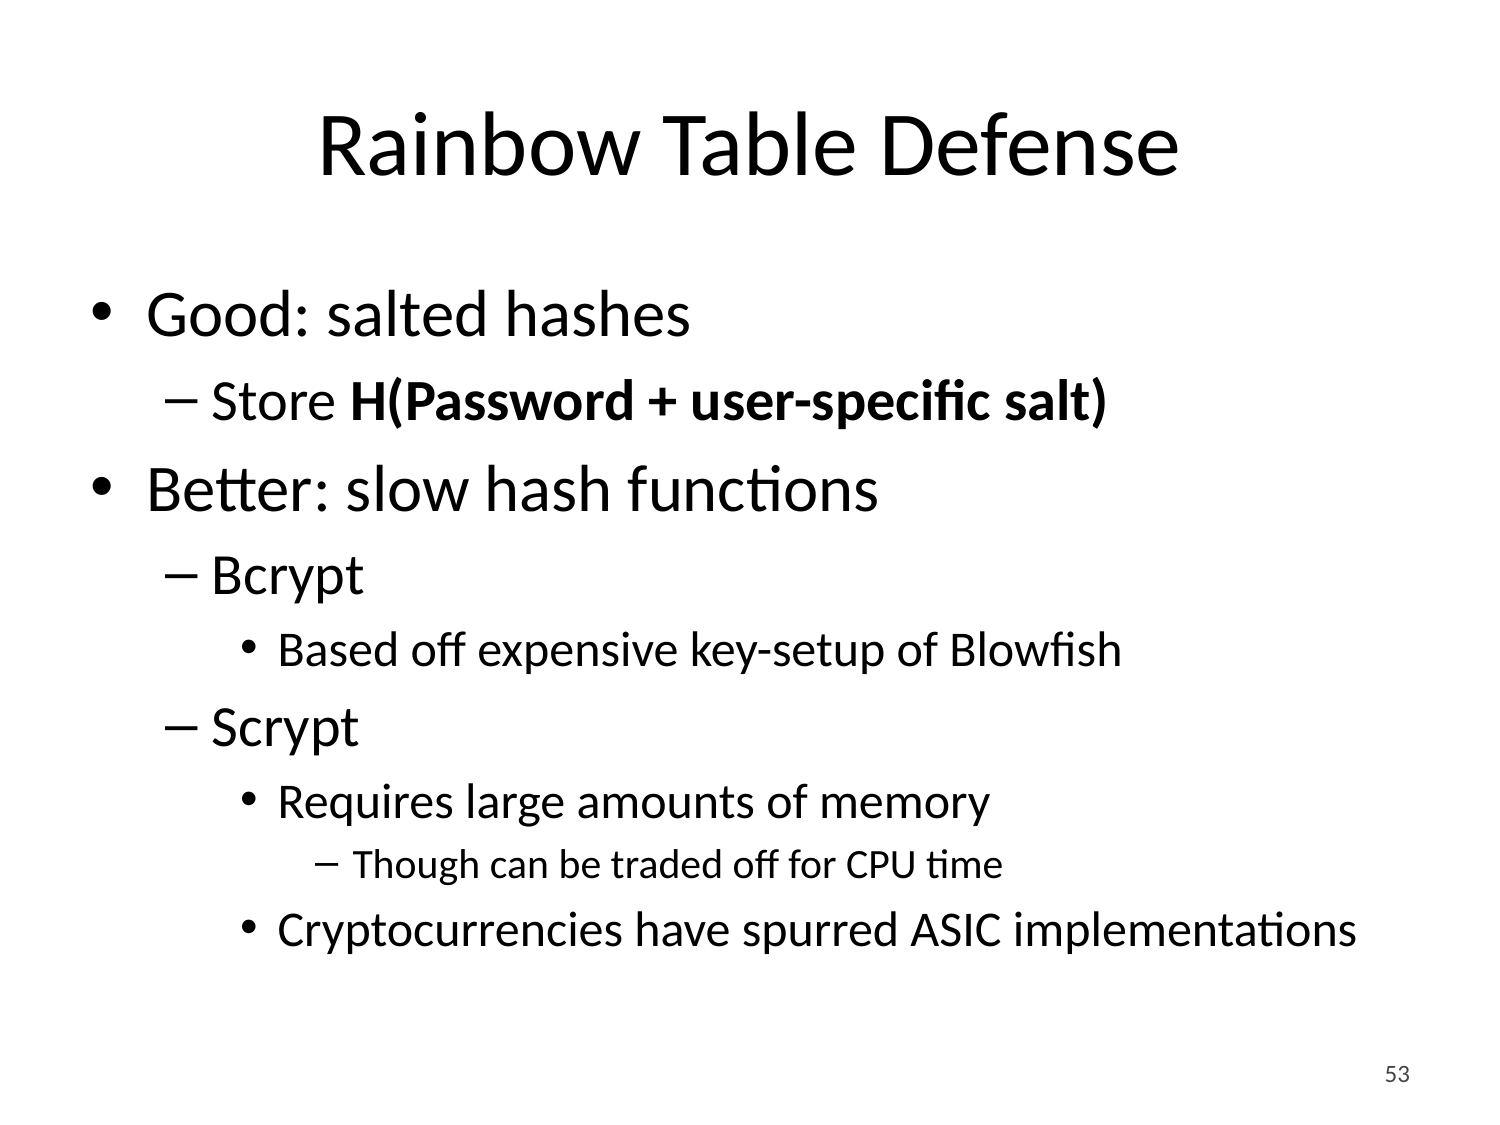

# Rainbow Table Defense
Good: salted hashes
Store H(Password + user-specific salt)
Better: slow hash functions
Bcrypt
Based off expensive key-setup of Blowfish
Scrypt
Requires large amounts of memory
Though can be traded off for CPU time
Cryptocurrencies have spurred ASIC implementations

53